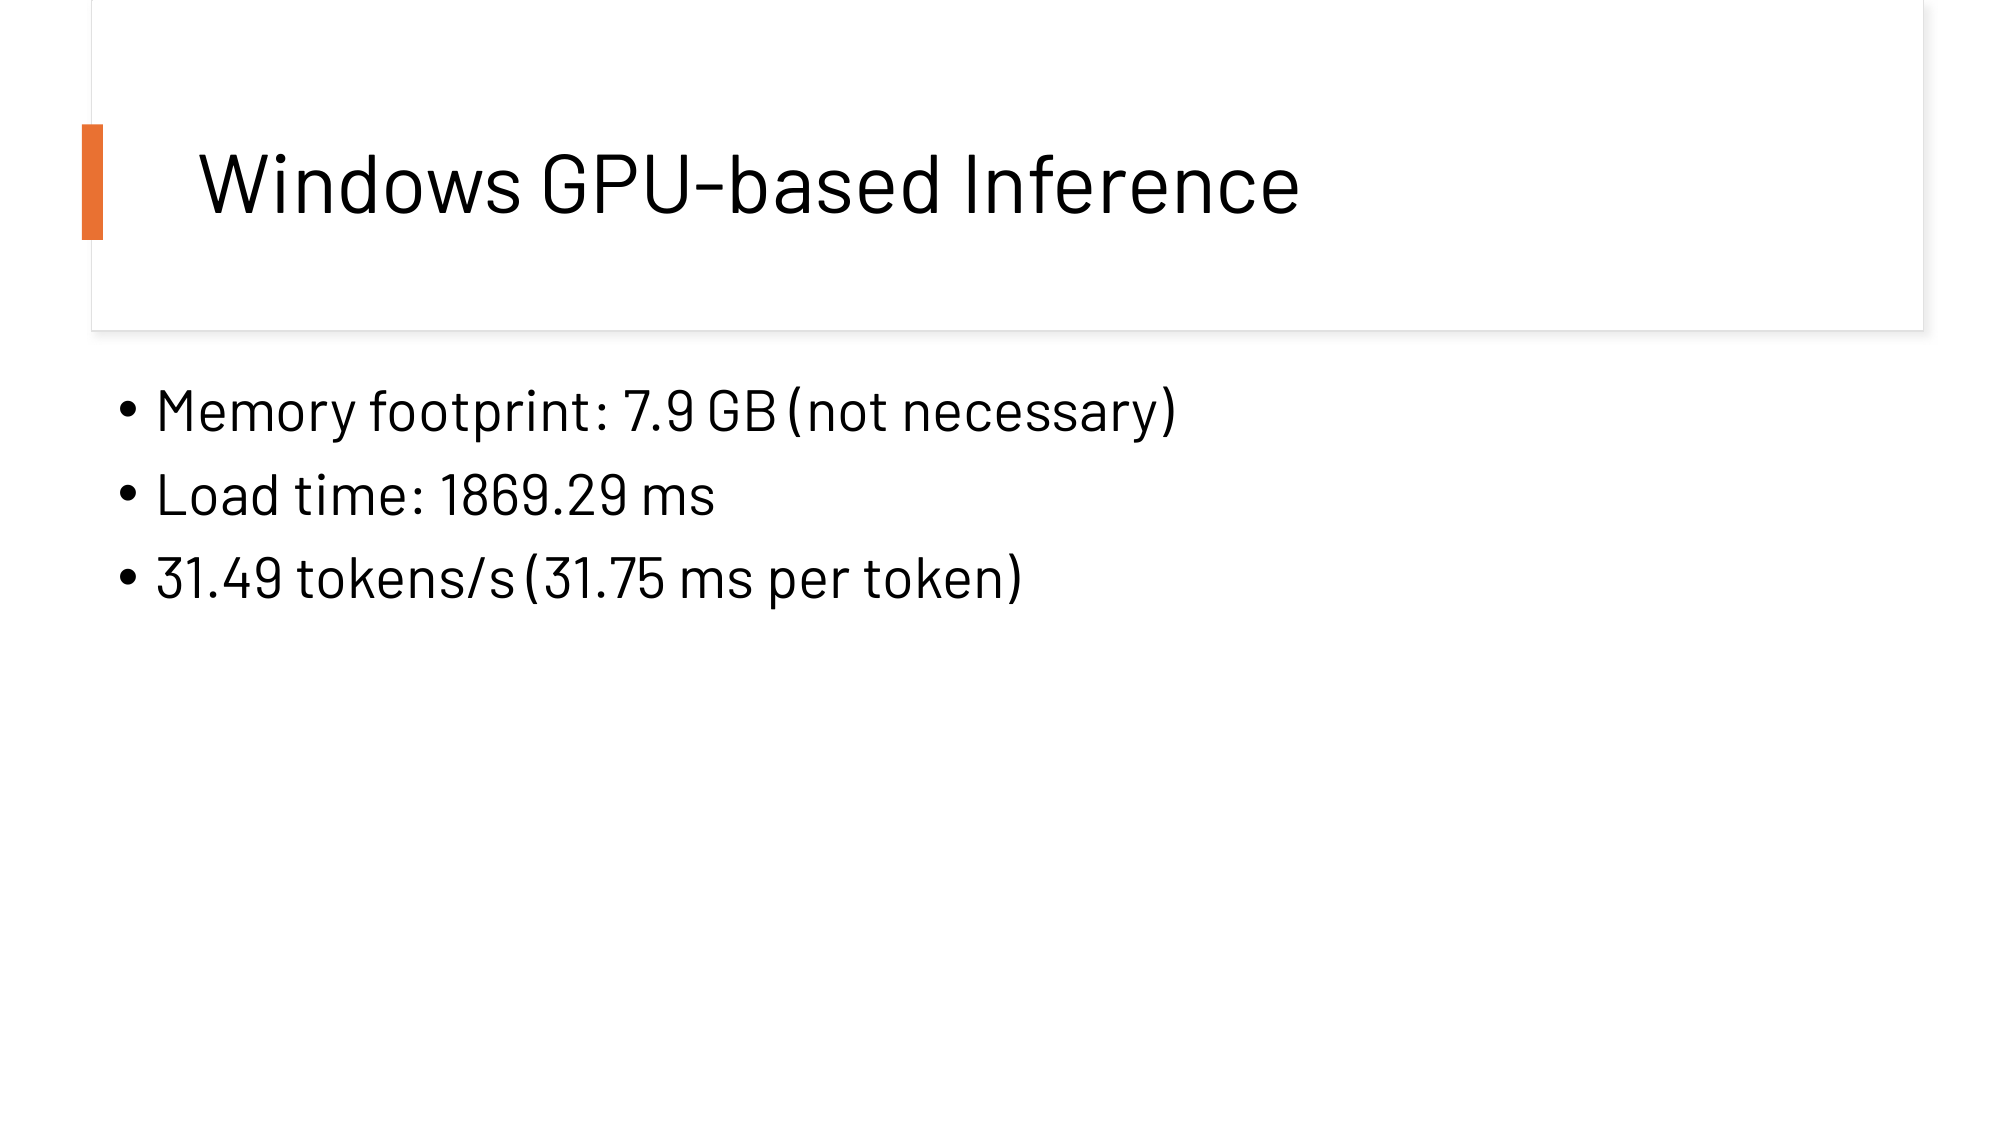

# Windows GPU-based Inference

Memory footprint: 7.9 GB (not necessary)
Load time: 1869.29 ms
31.49 tokens/s (31.75 ms per token)